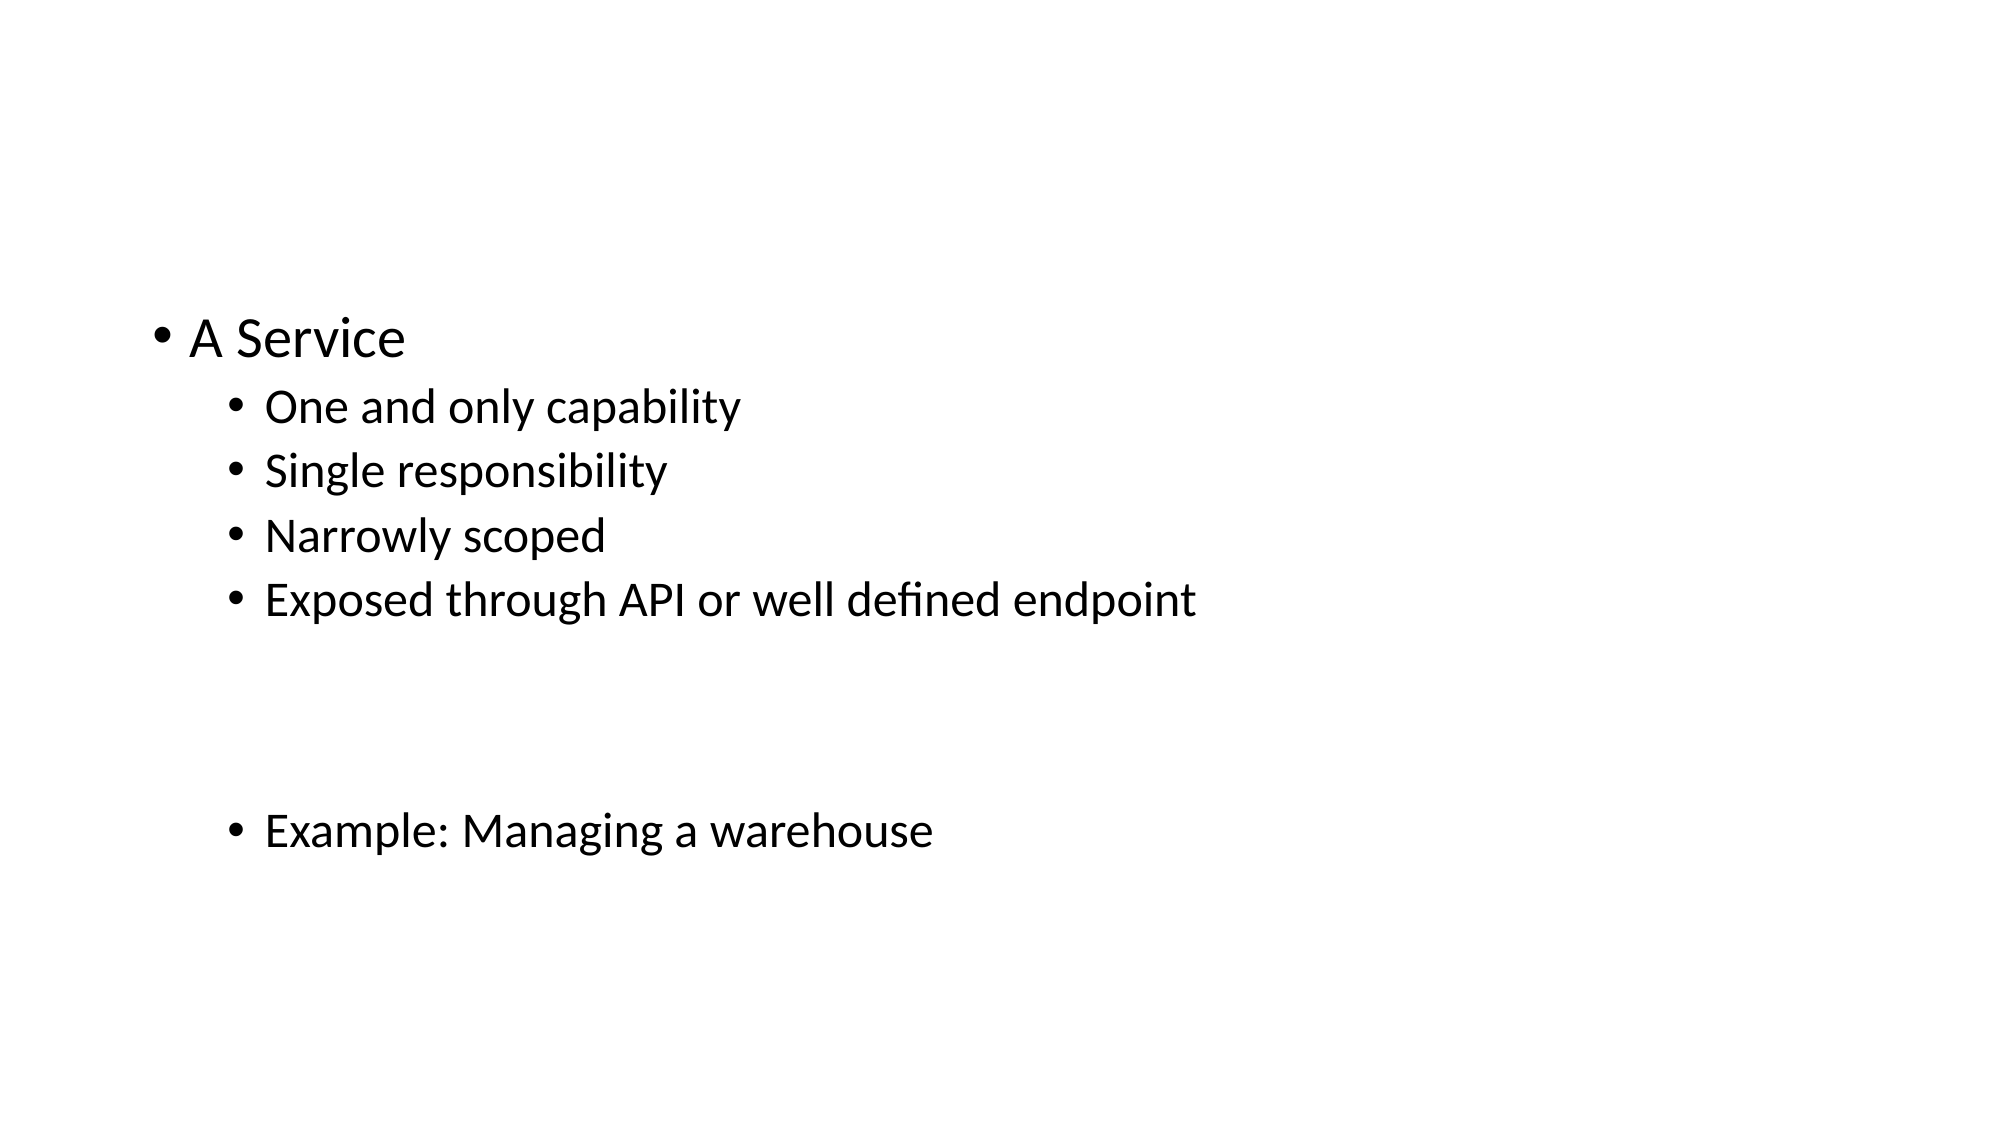

#
A Service
One and only capability
Single responsibility
Narrowly scoped
Exposed through API or well defined endpoint

Example: Managing a warehouse